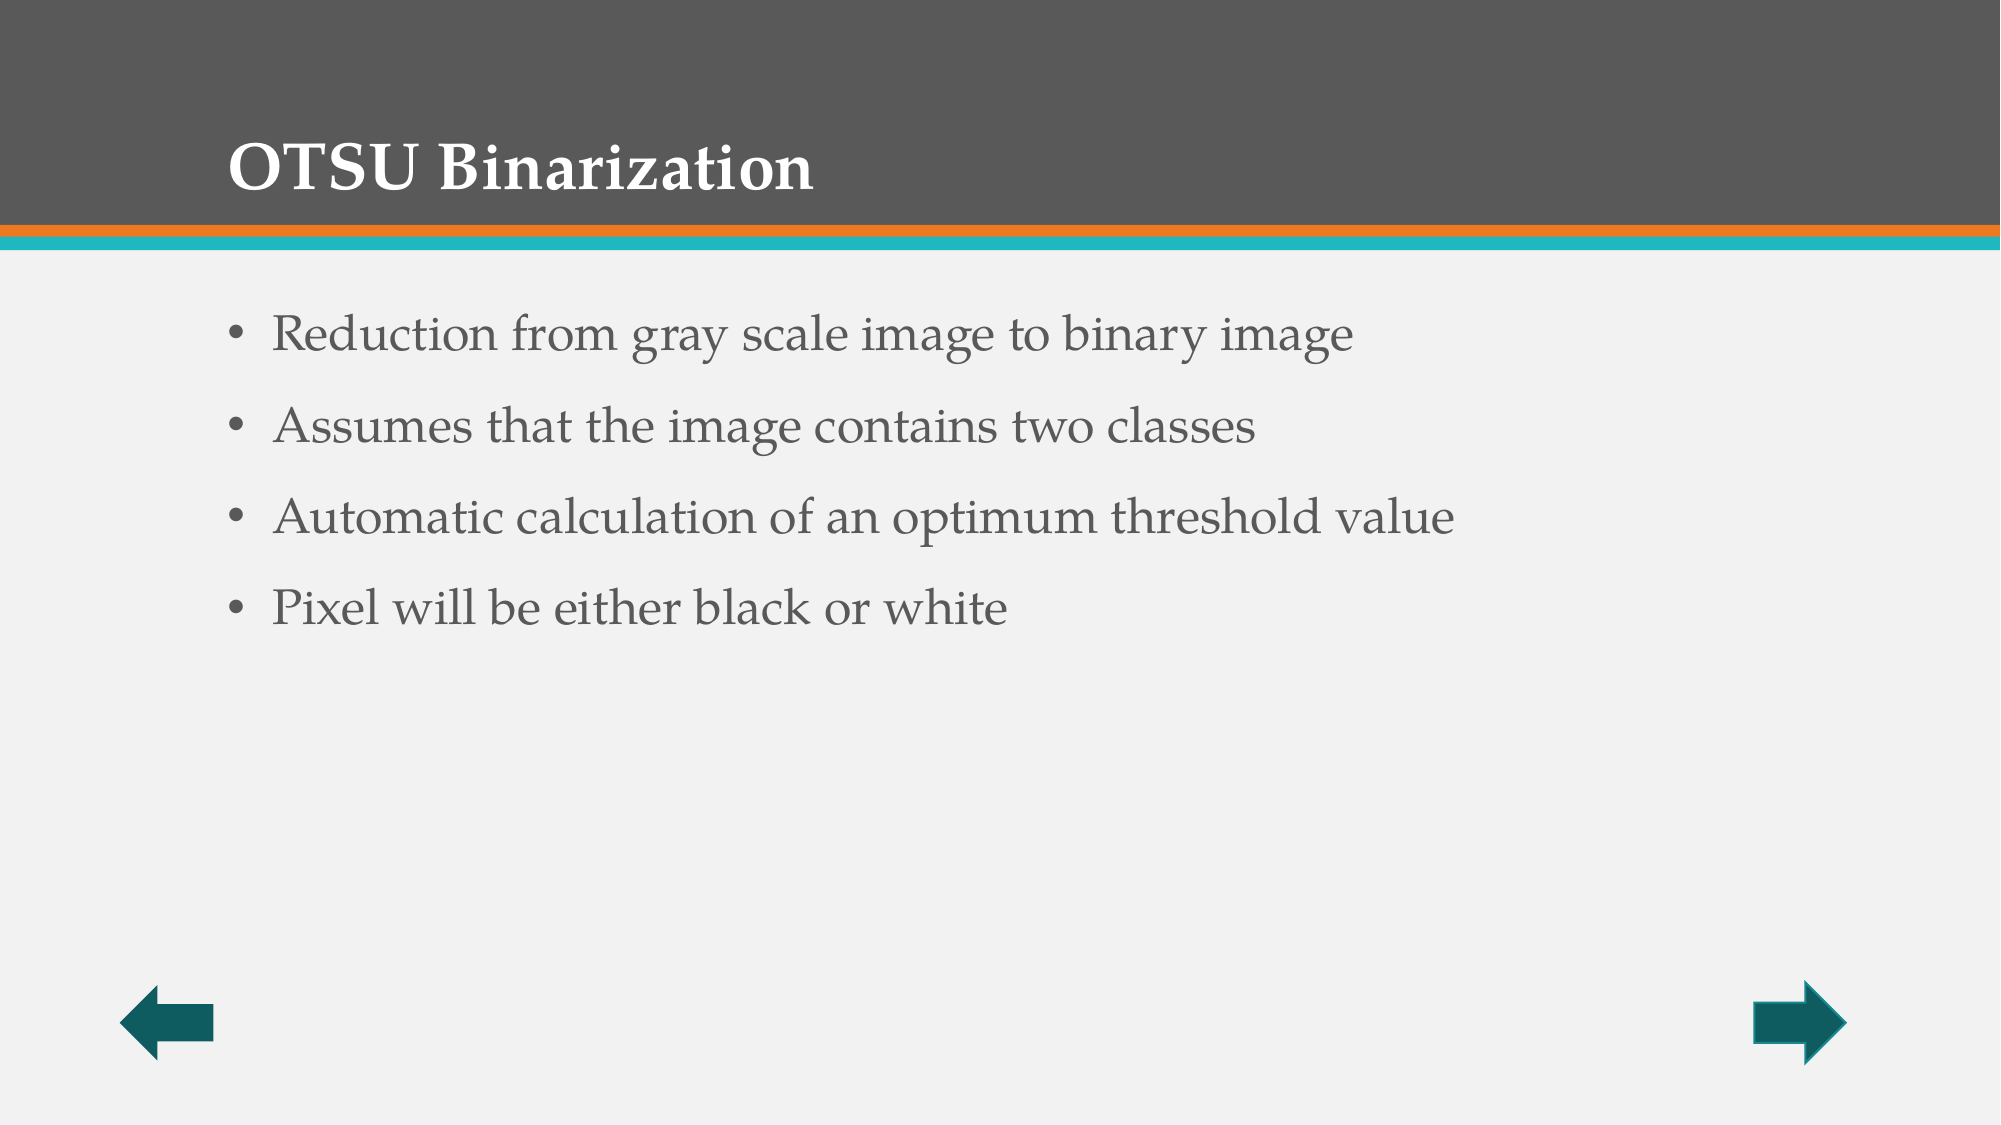

# OTSU Binarization
Reduction from gray scale image to binary image
Assumes that the image contains two classes
Automatic calculation of an optimum threshold value
Pixel will be either black or white